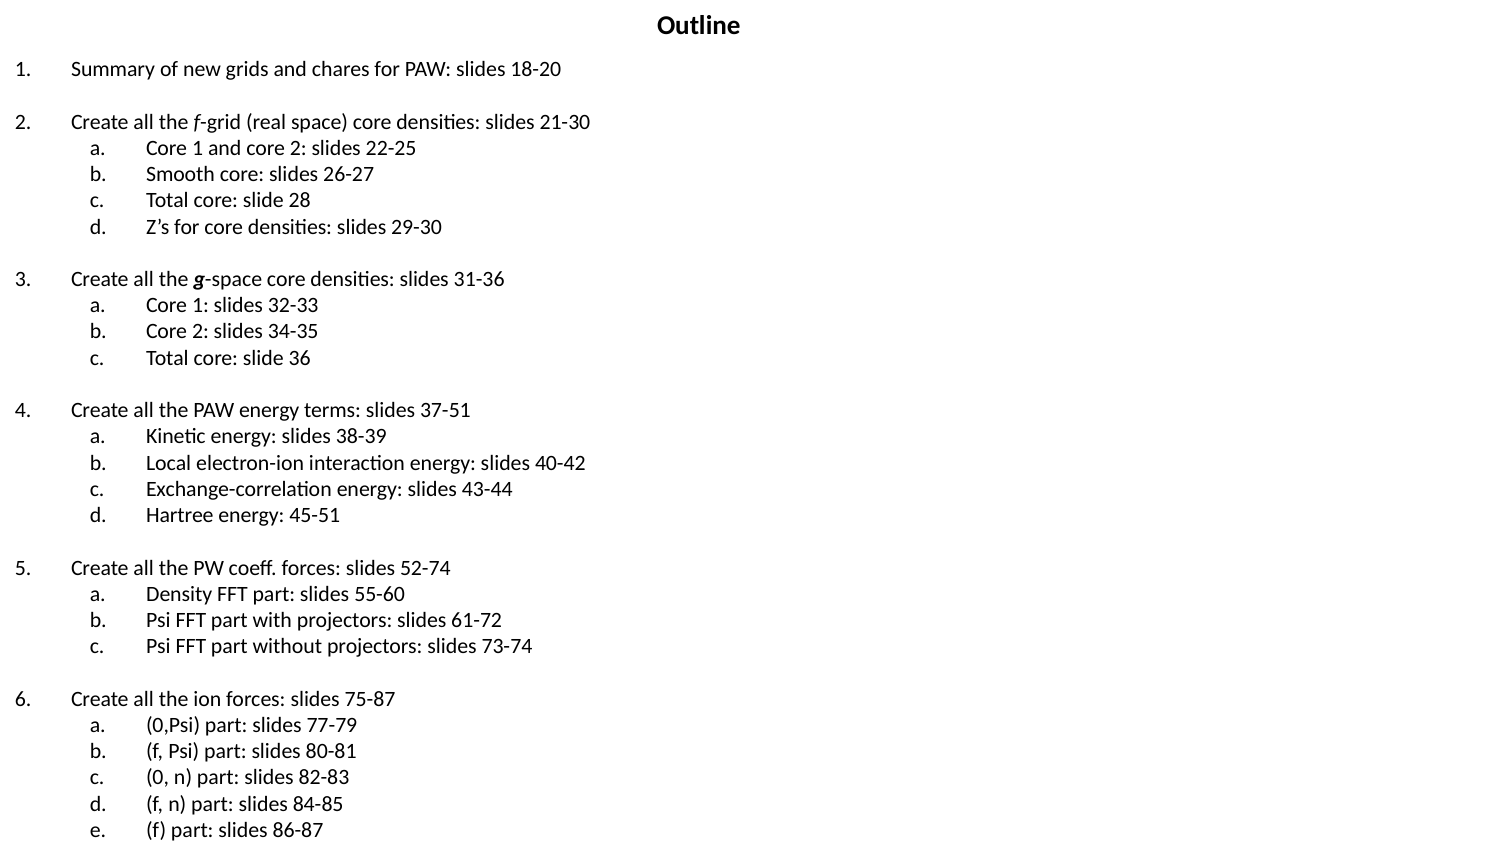

# Outline
Summary of new grids and chares for PAW: slides 18-20
Create all the f-grid (real space) core densities: slides 21-30
Core 1 and core 2: slides 22-25
Smooth core: slides 26-27
Total core: slide 28
Z’s for core densities: slides 29-30
Create all the g-space core densities: slides 31-36
Core 1: slides 32-33
Core 2: slides 34-35
Total core: slide 36
Create all the PAW energy terms: slides 37-51
Kinetic energy: slides 38-39
Local electron-ion interaction energy: slides 40-42
Exchange-correlation energy: slides 43-44
Hartree energy: 45-51
Create all the PW coeff. forces: slides 52-74
Density FFT part: slides 55-60
Psi FFT part with projectors: slides 61-72
Psi FFT part without projectors: slides 73-74
Create all the ion forces: slides 75-87
(0,Psi) part: slides 77-79
(f, Psi) part: slides 80-81
(0, n) part: slides 82-83
(f, n) part: slides 84-85
(f) part: slides 86-87